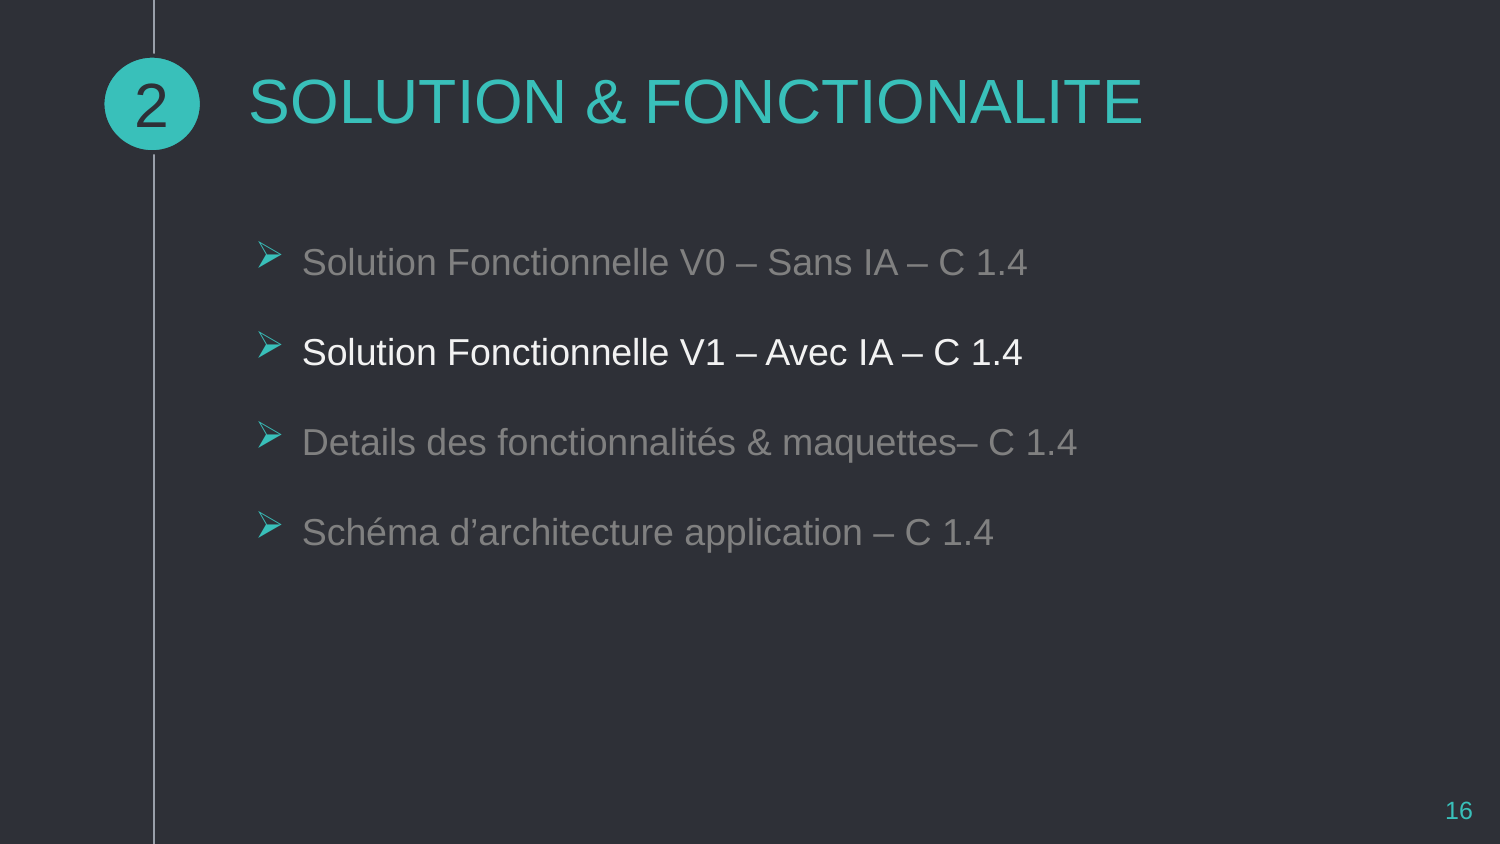

2
SOLUTION & FONCTIONALITE

Solution Fonctionnelle V0 – Sans IA – C 1.4

Solution Fonctionnelle V1 – Avec IA – C 1.4

Details des fonctionnalités & maquettes– C 1.4

Schéma d’architecture application – C 1.4

2
16